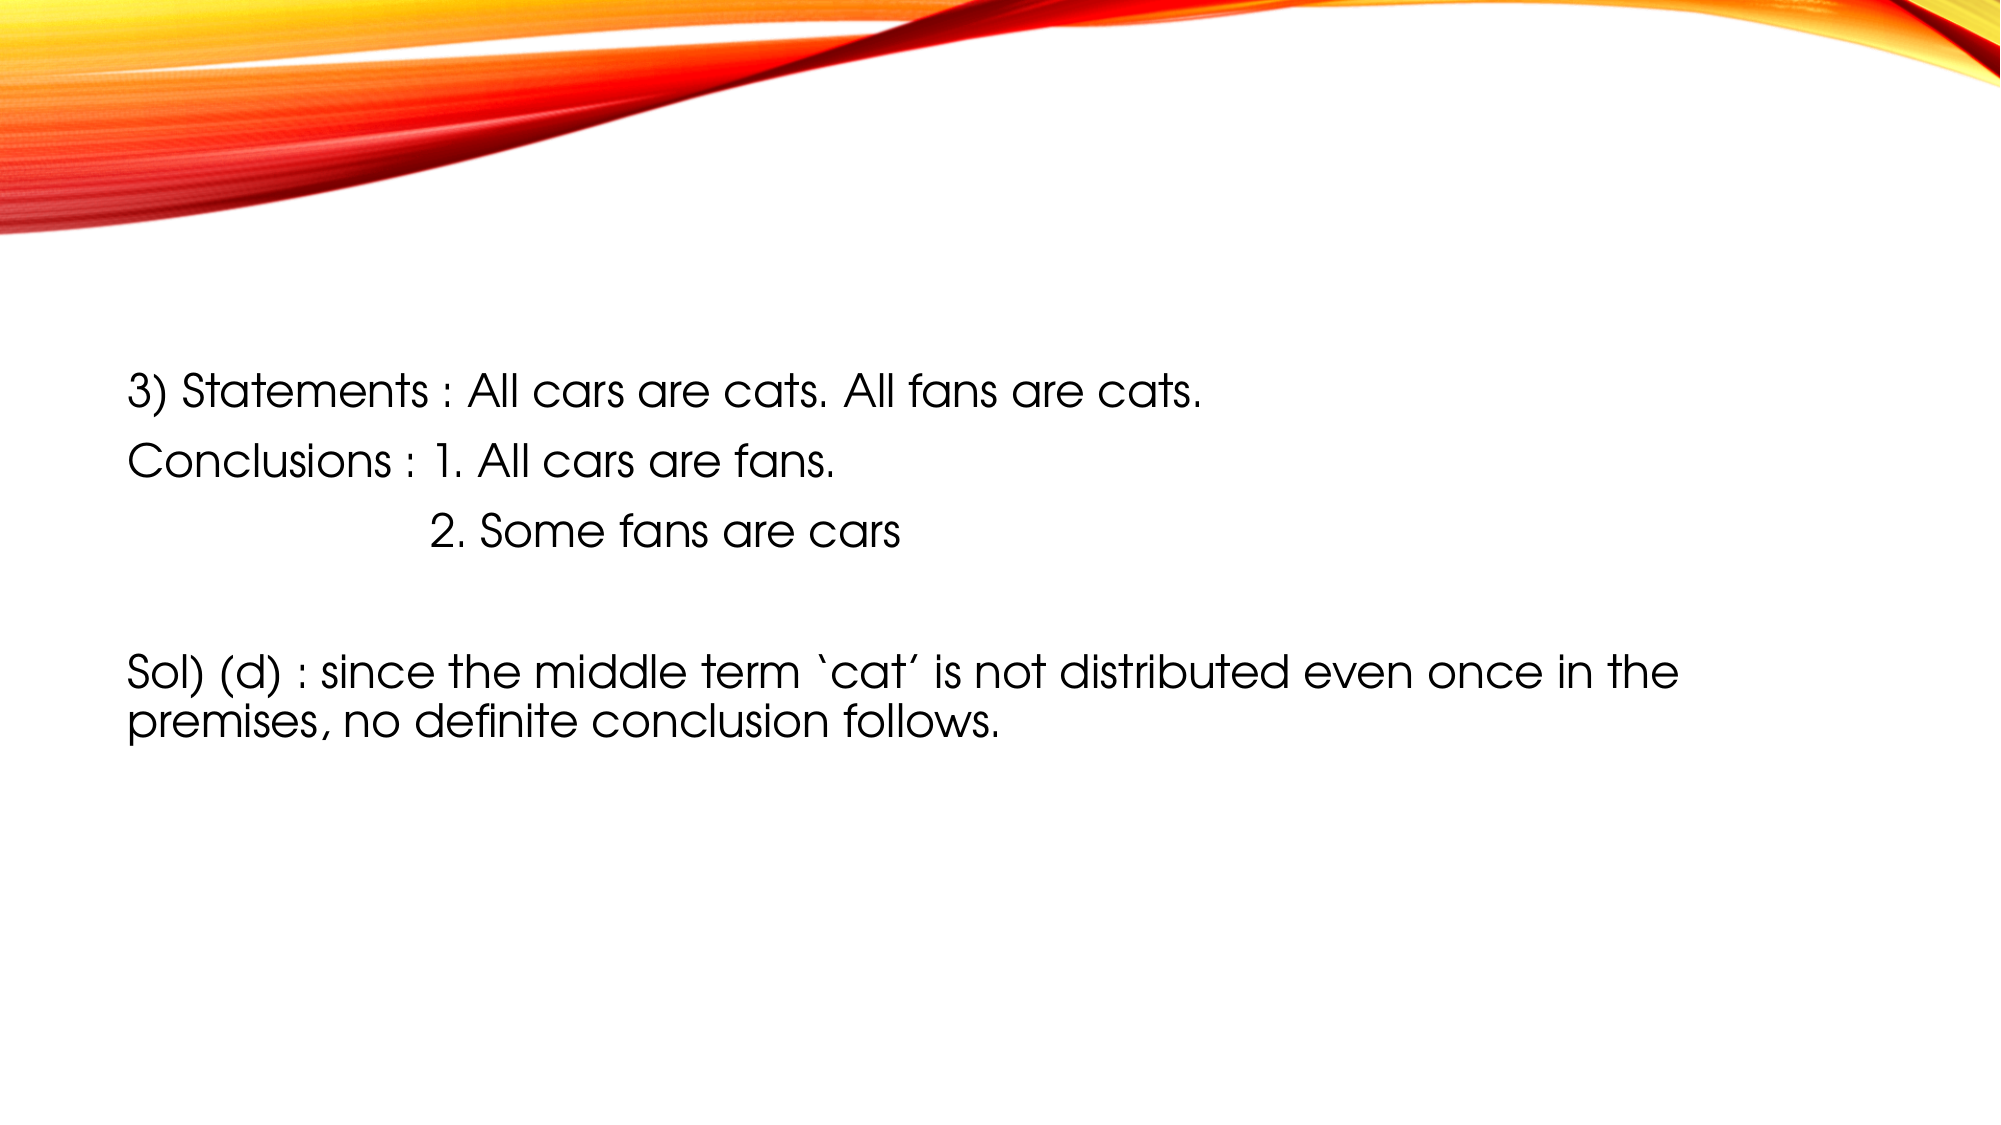

3) Statements : All cars are cats. All fans are cats.
Conclusions : 1. All cars are fans.
	            2. Some fans are cars

Sol) (d) : since the middle term ‘cat’ is not distributed even once in the premises, no definite conclusion follows.